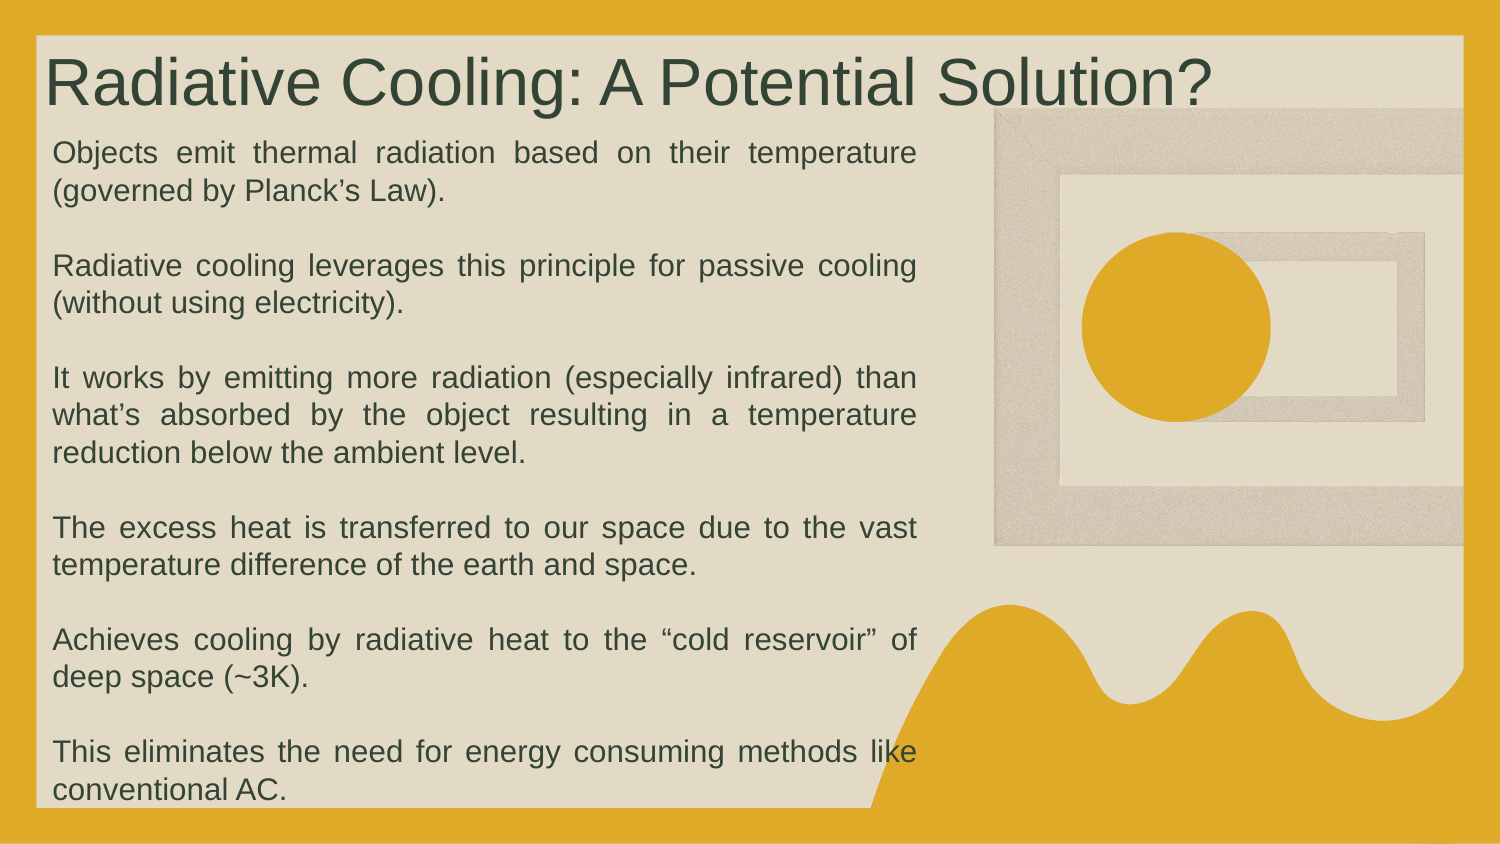

# Radiative Cooling: A Potential Solution?
Objects emit thermal radiation based on their temperature (governed by Planck’s Law).

Radiative cooling leverages this principle for passive cooling (without using electricity).

It works by emitting more radiation (especially infrared) than what’s absorbed by the object resulting in a temperature reduction below the ambient level.

The excess heat is transferred to our space due to the vast temperature difference of the earth and space.

Achieves cooling by radiative heat to the “cold reservoir” of deep space (~3K).

This eliminates the need for energy consuming methods like conventional AC.